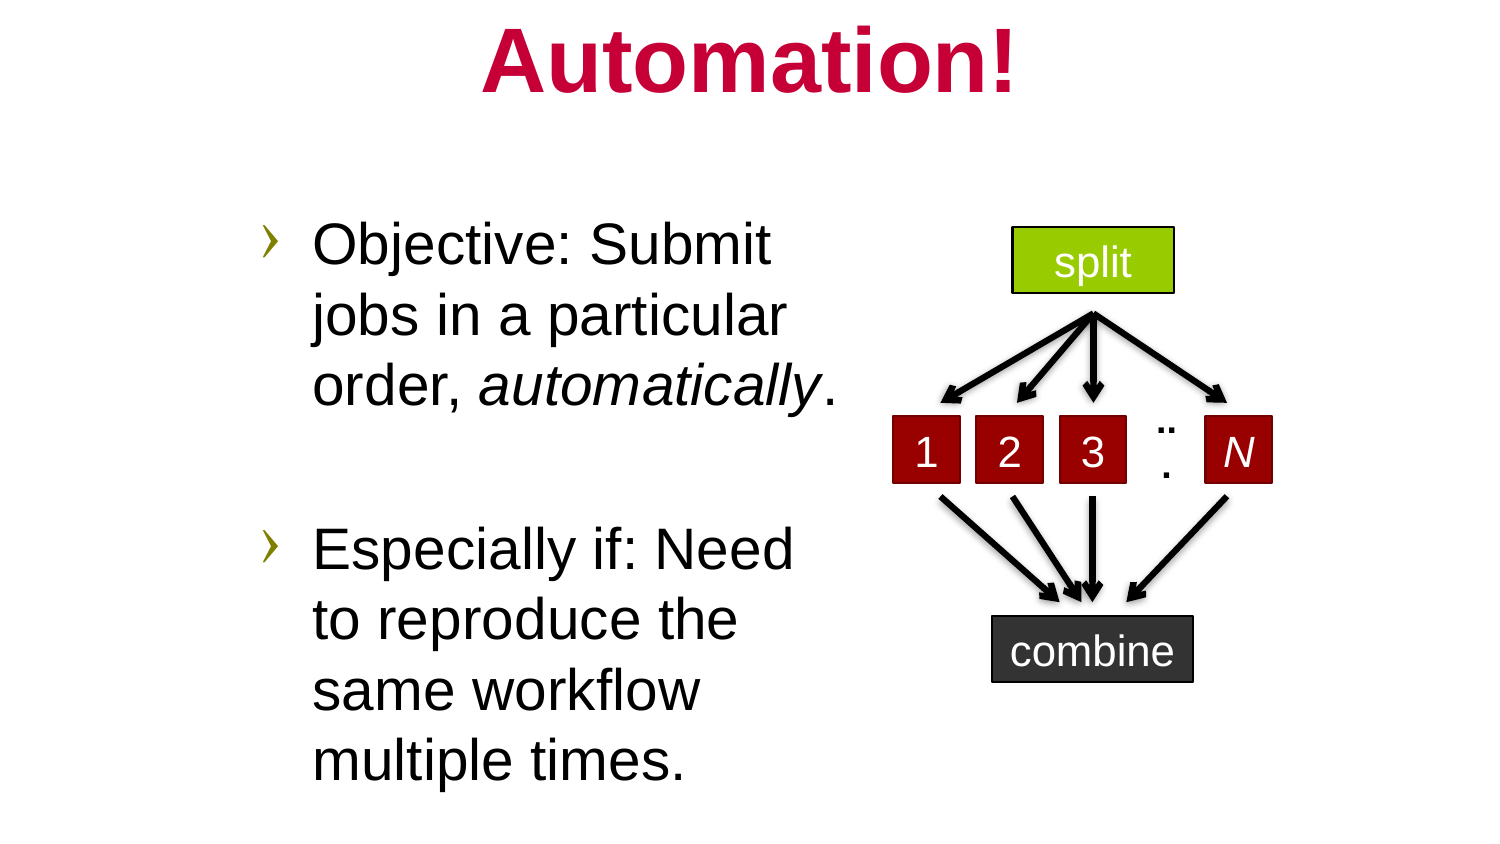

# Automation!
Objective: Submit jobs in a particular order, automatically.

Especially if: Need to reproduce the same workflow multiple times.
split
1
2
3
N
...
combine